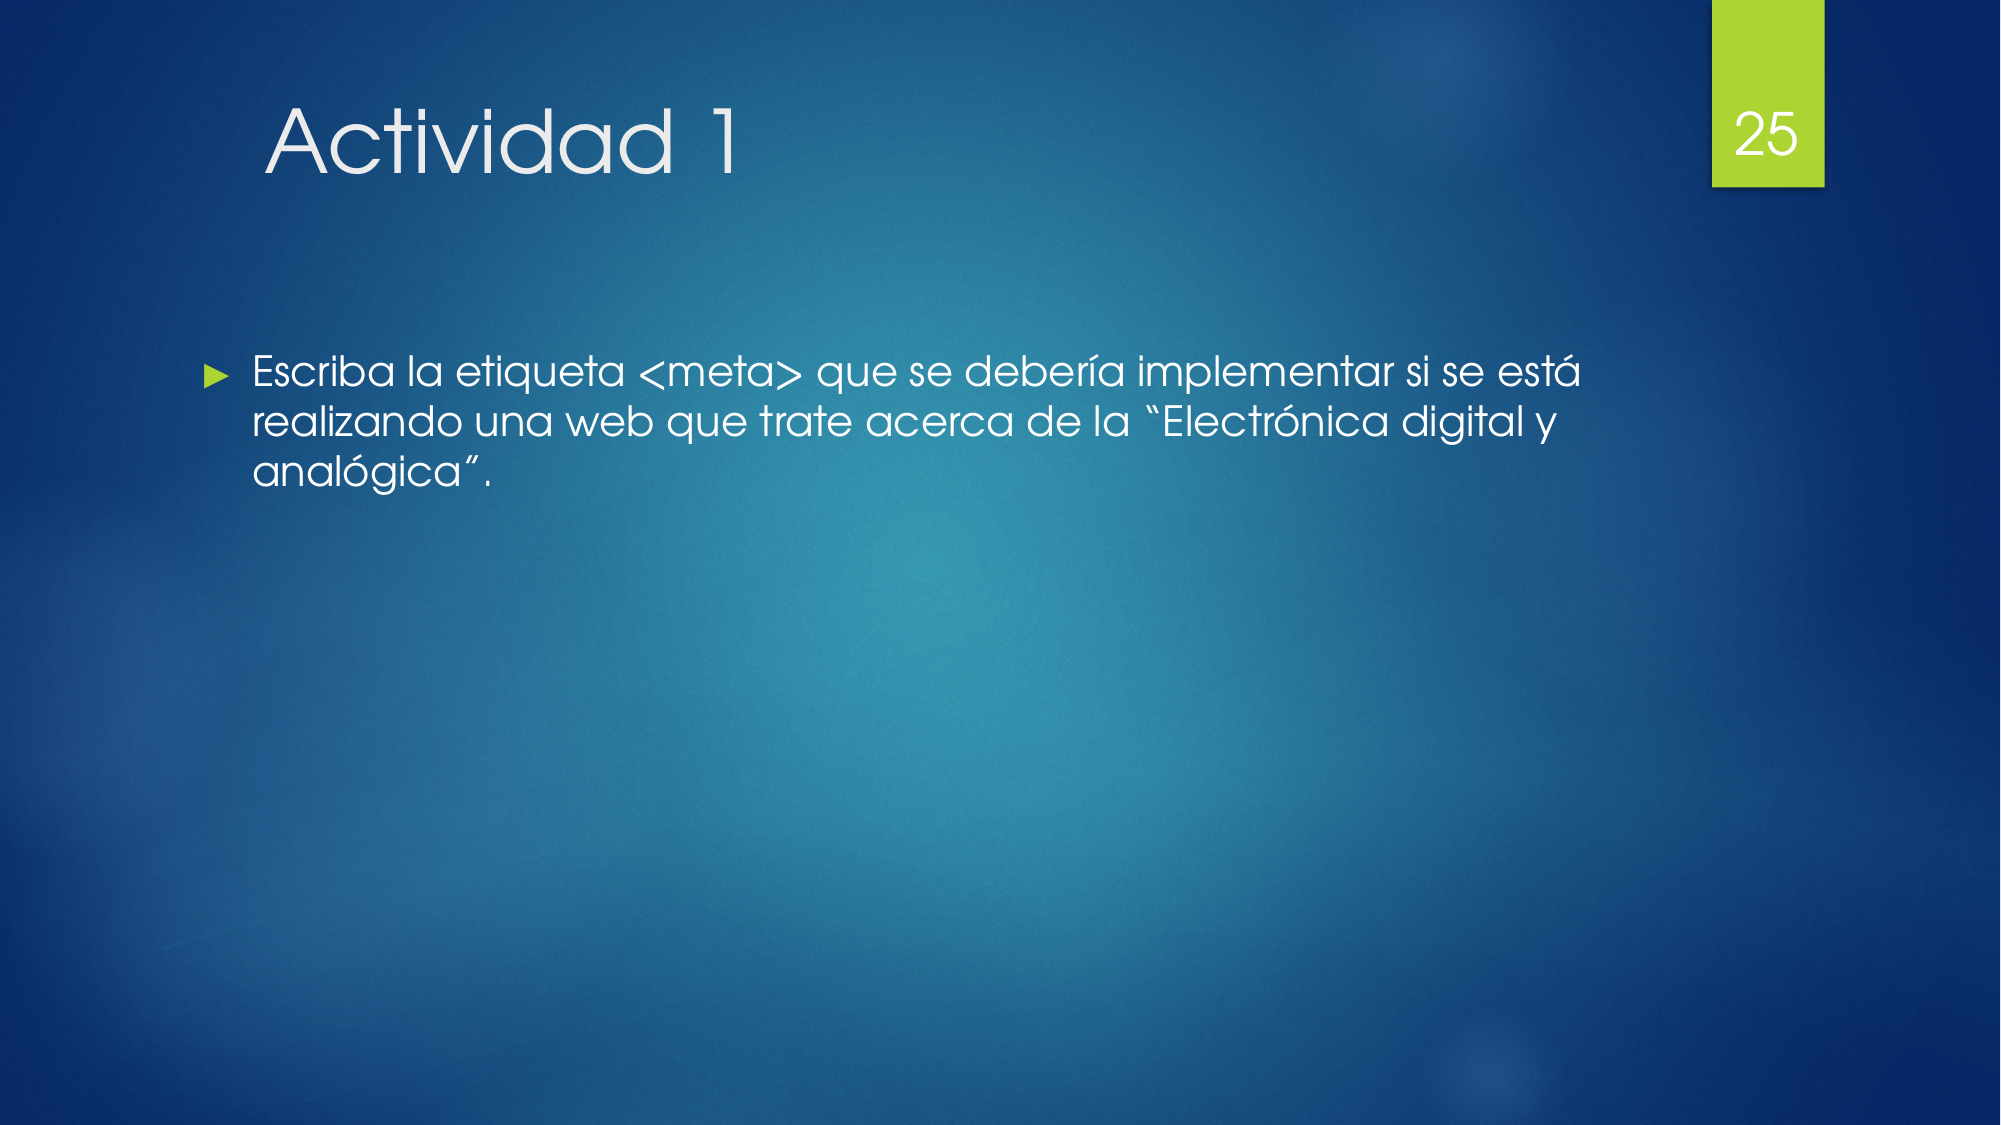

25
# Actividad 1
Escriba la etiqueta <meta> que se debería implementar si se está realizando una web que trate acerca de la “Electrónica digital y analógica”.